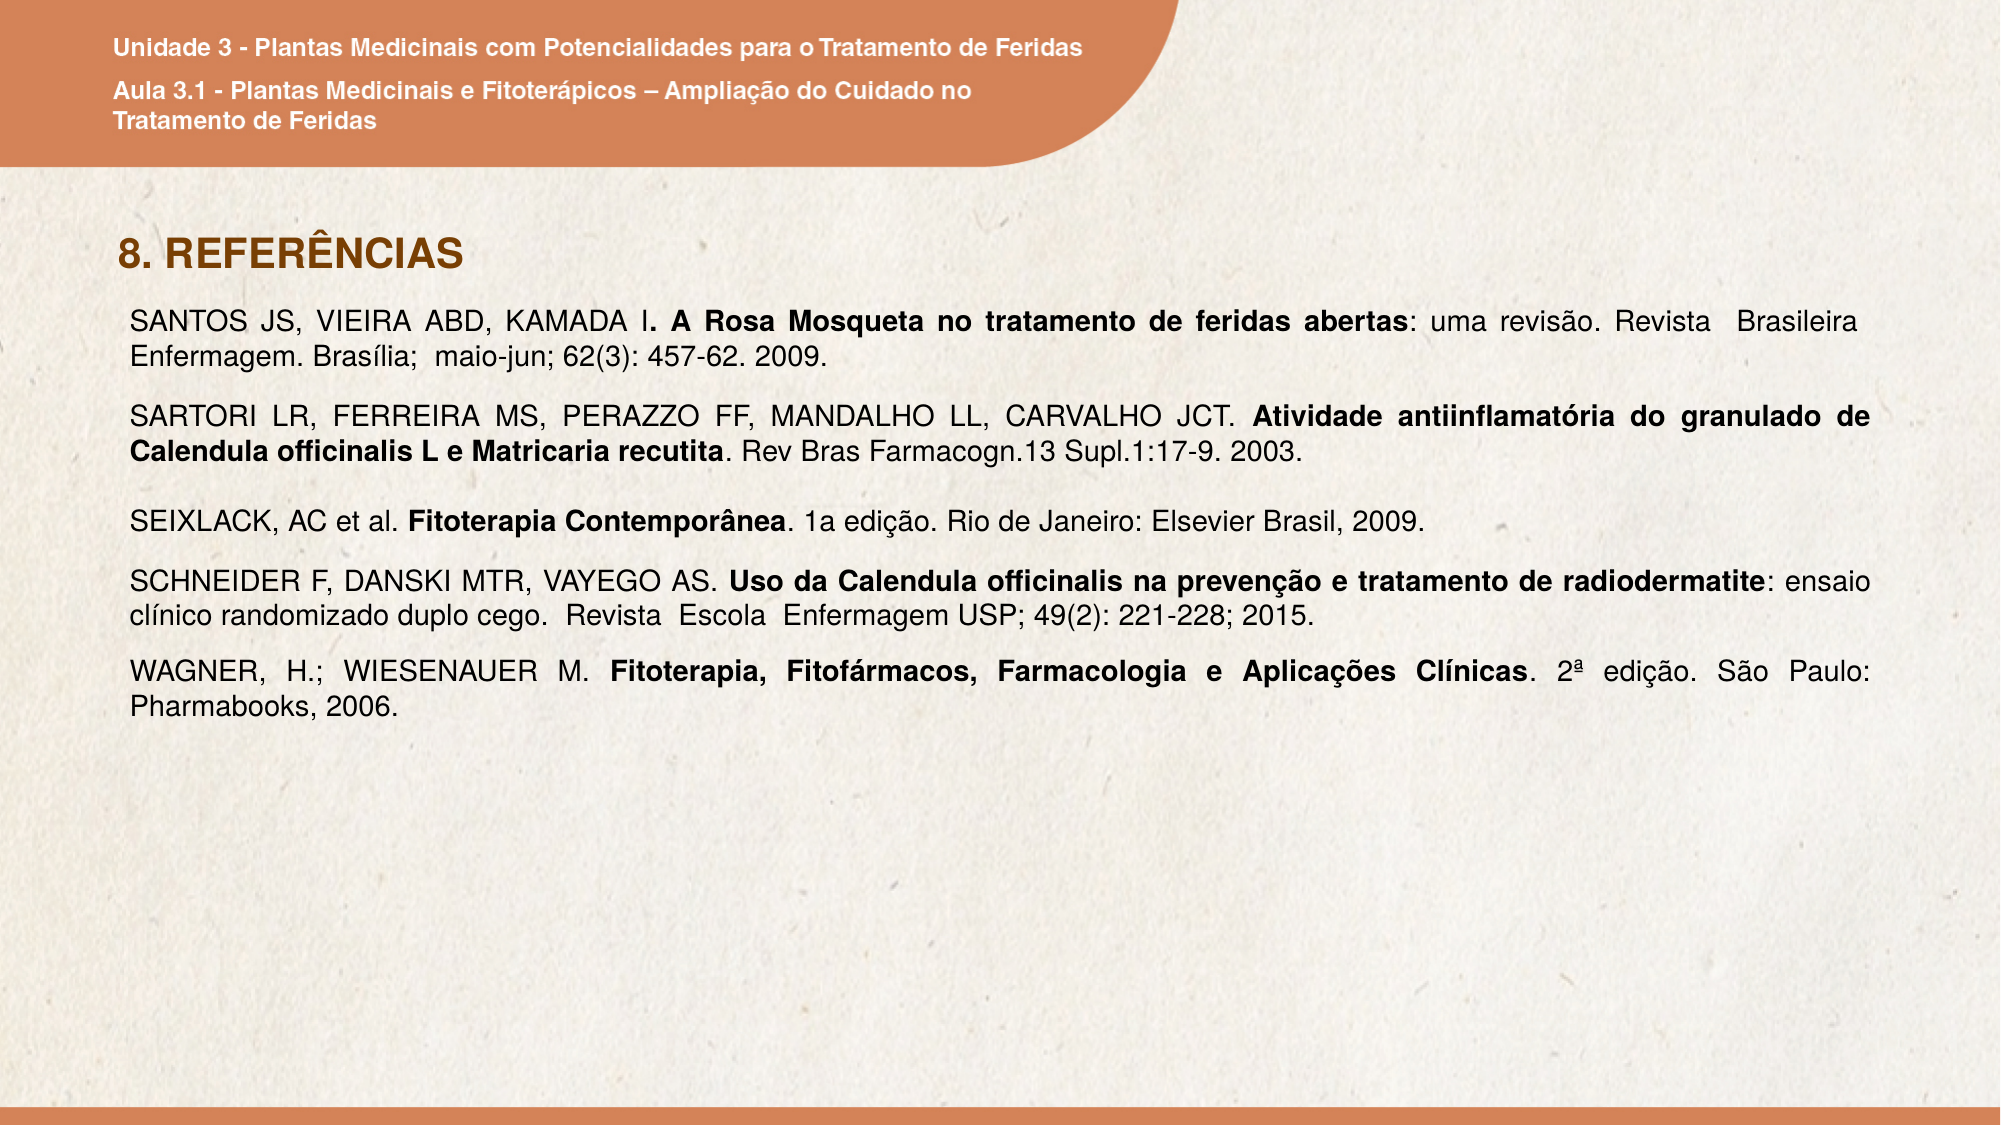

8. REFERÊNCIAS
SANTOS JS, VIEIRA ABD, KAMADA I. A Rosa Mosqueta no tratamento de feridas abertas: uma revisão. Revista  Brasileira  Enfermagem. Brasília;  maio-jun; 62(3): 457-62. 2009.
SARTORI LR, FERREIRA MS, PERAZZO FF, MANDALHO LL, CARVALHO JCT. Atividade antiinflamatória do granulado de Calendula officinalis L e Matricaria recutita. Rev Bras Farmacogn.13 Supl.1:17-9. 2003.

SEIXLACK, AC et al. Fitoterapia Contemporânea. 1a edição. Rio de Janeiro: Elsevier Brasil, 2009.
SCHNEIDER F, DANSKI MTR, VAYEGO AS. Uso da Calendula officinalis na prevenção e tratamento de radiodermatite: ensaio clínico randomizado duplo cego.  Revista  Escola  Enfermagem USP; 49(2): 221-228; 2015.
WAGNER, H.; WIESENAUER M. Fitoterapia, Fitofármacos, Farmacologia e Aplicações Clínicas. 2ª edição. São Paulo: Pharmabooks, 2006.